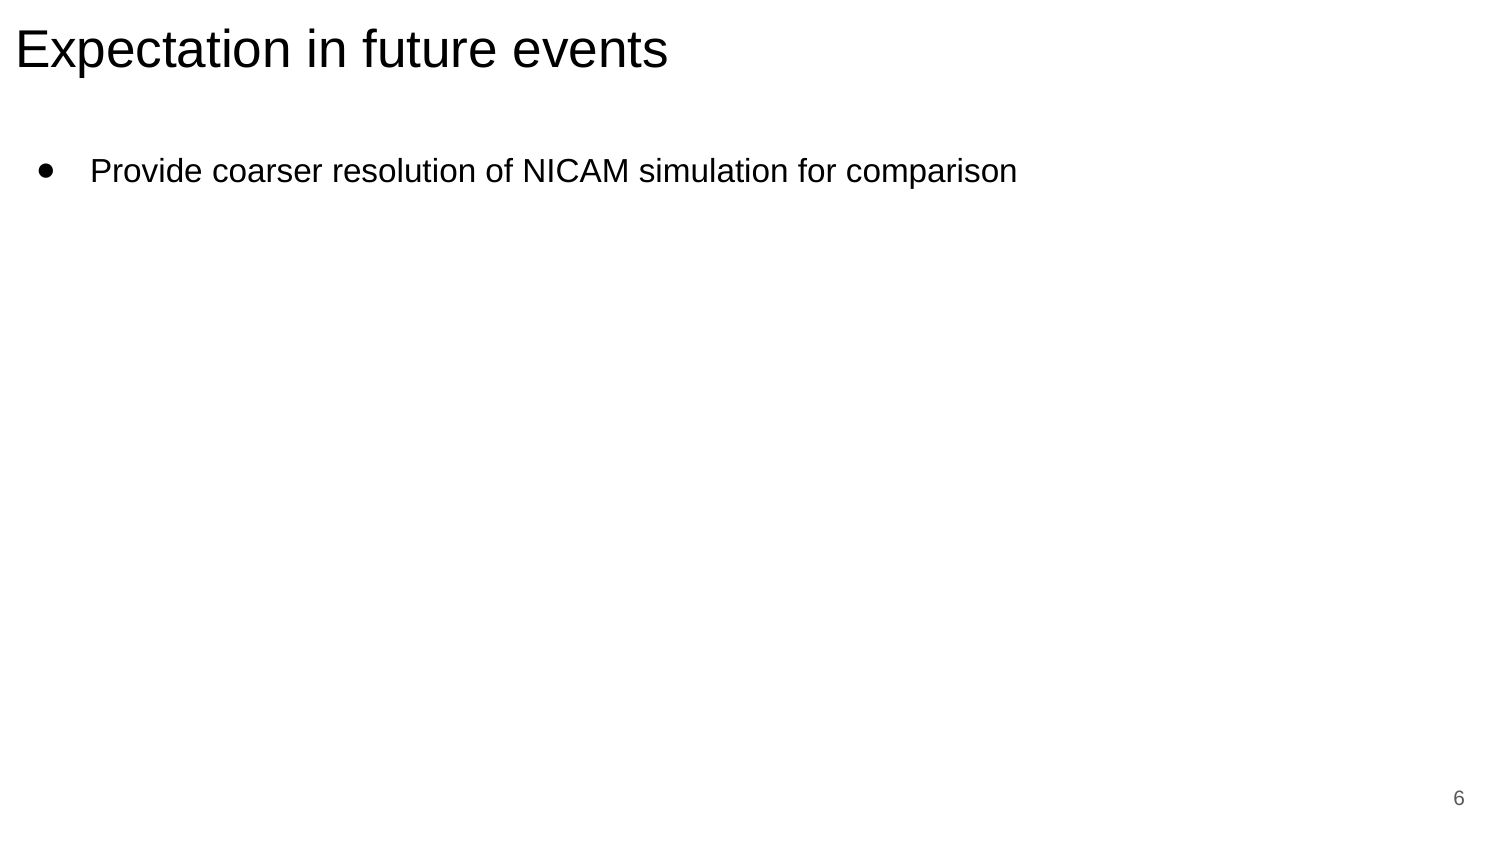

# Expectation in future events
Provide coarser resolution of NICAM simulation for comparison
6